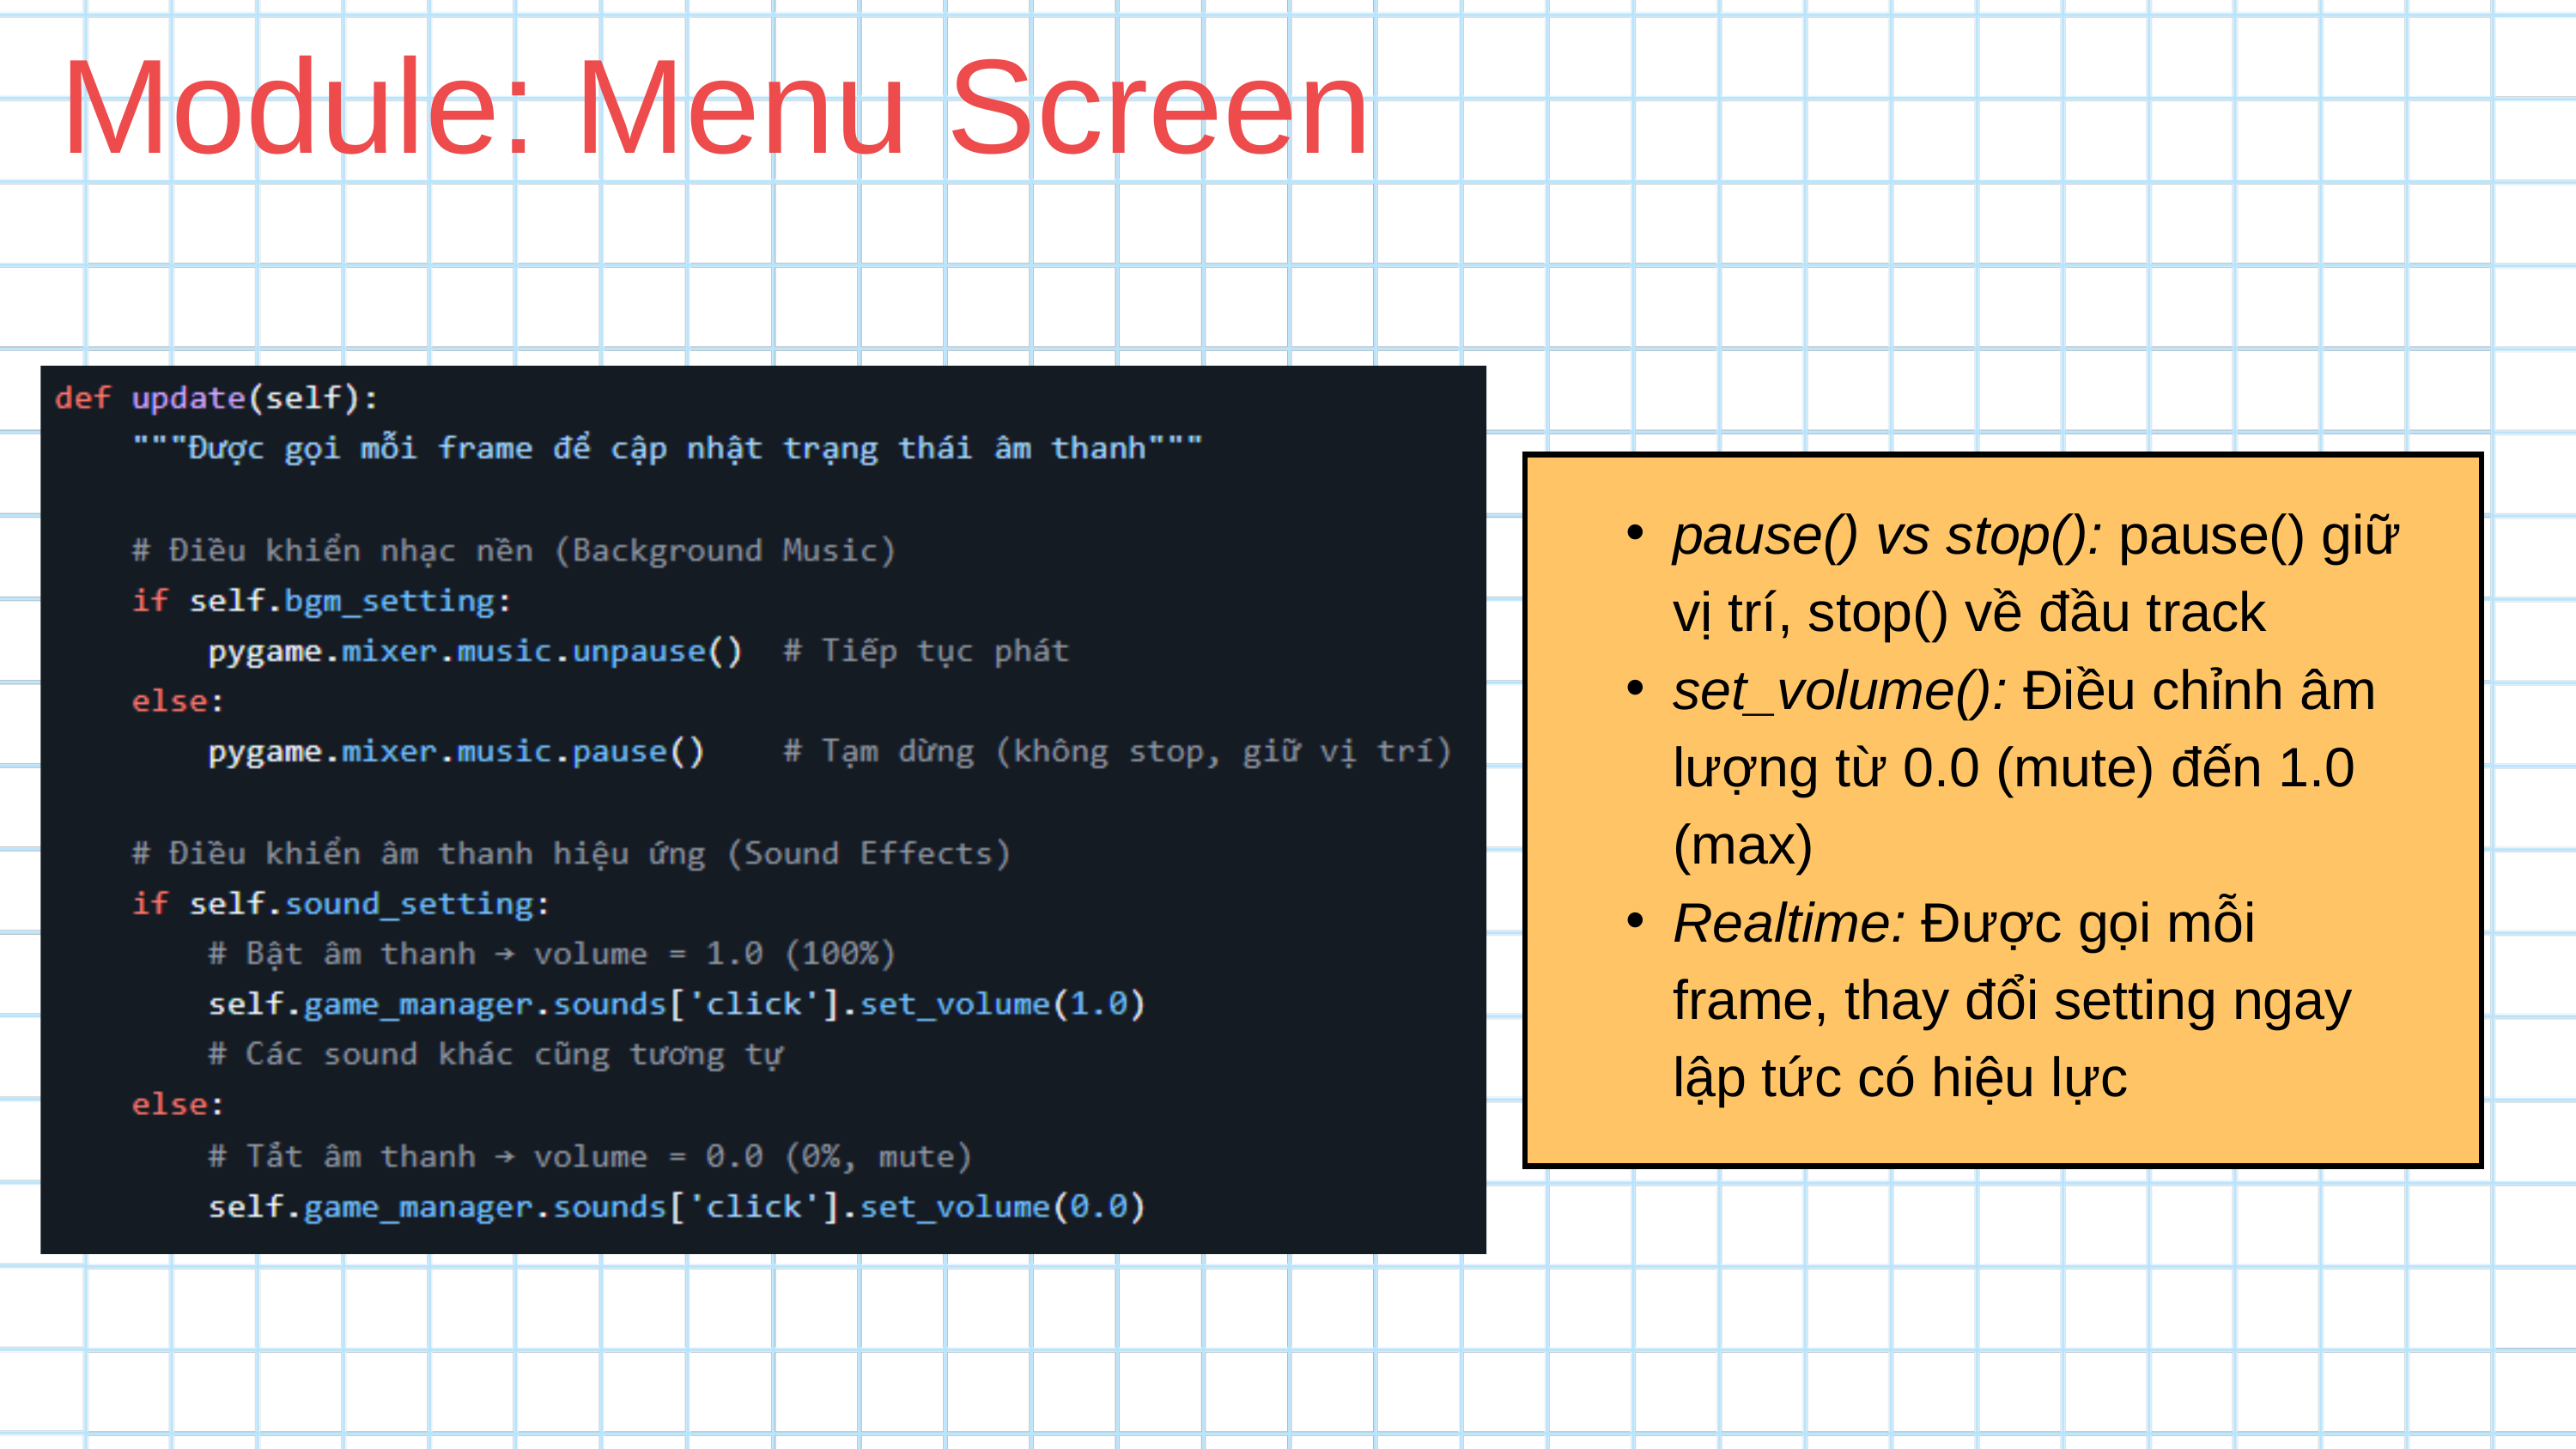

Module: Menu Screen

pause() vs stop(): pause() giữ vị trí, stop() về đầu track
set_volume(): Điều chỉnh âm lượng từ 0.0 (mute) đến 1.0 (max)
Realtime: Được gọi mỗi frame, thay đổi setting ngay lập tức có hiệu lực